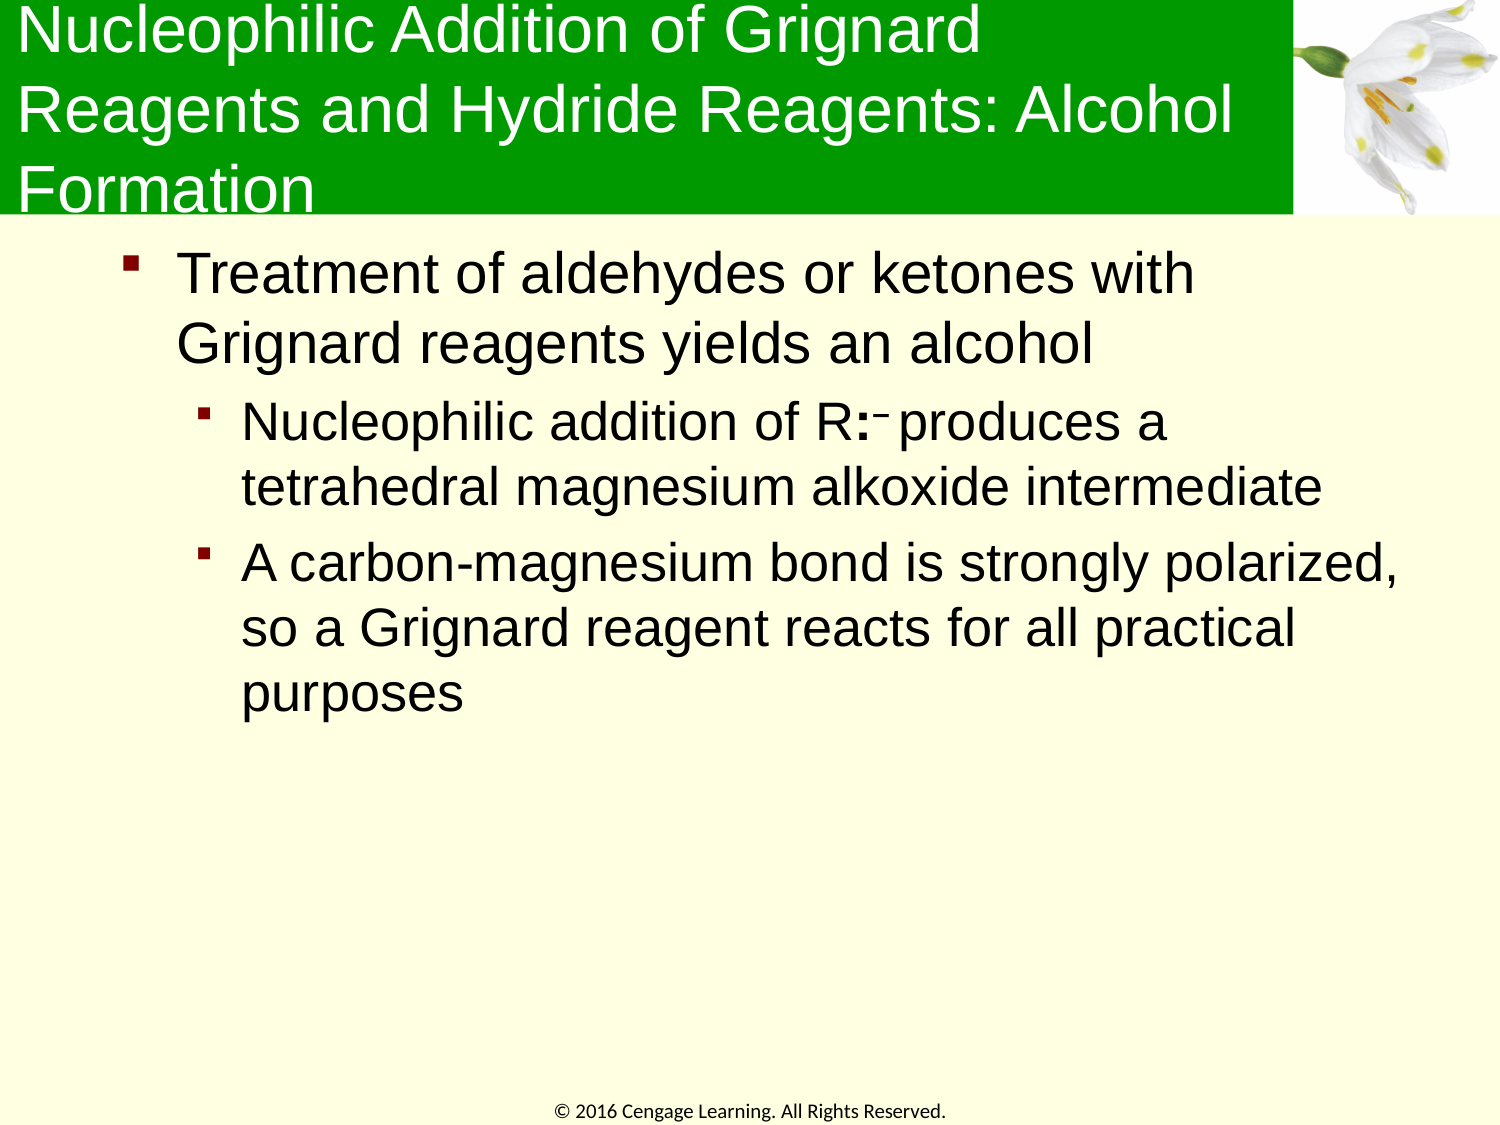

# Nucleophilic Addition of Grignard Reagents and Hydride Reagents: Alcohol Formation
Treatment of aldehydes or ketones with Grignard reagents yields an alcohol
Nucleophilic addition of R:– produces a tetrahedral magnesium alkoxide intermediate
A carbon-magnesium bond is strongly polarized, so a Grignard reagent reacts for all practical purposes